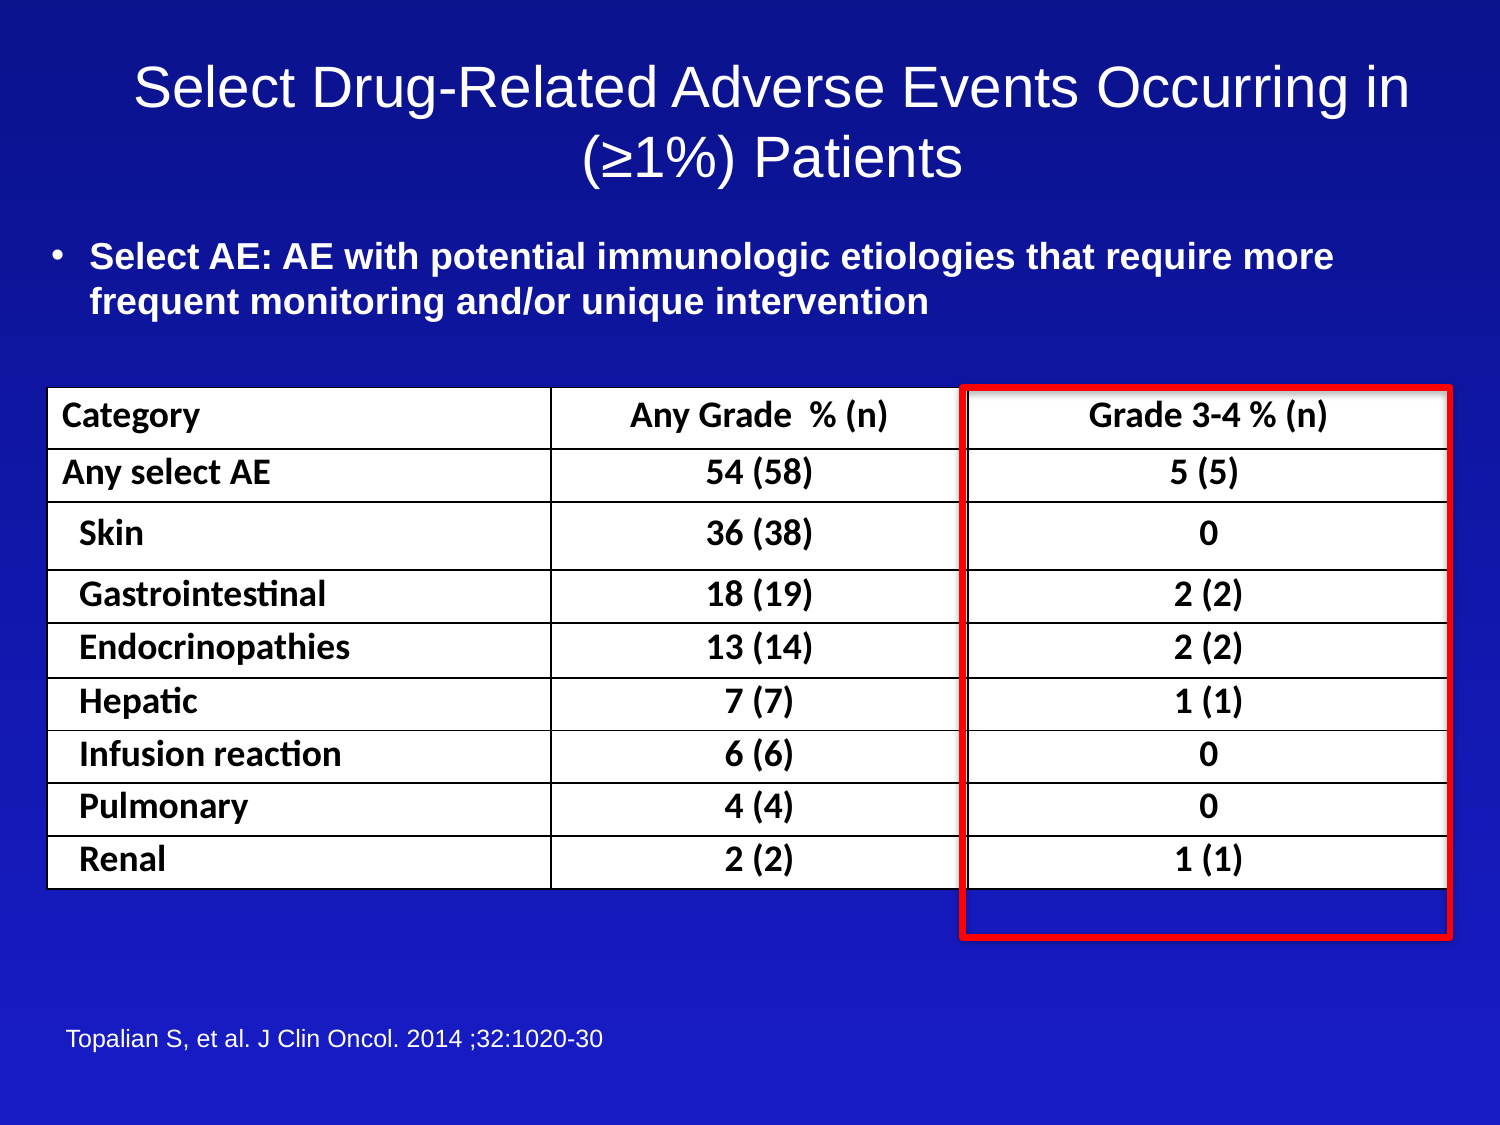

# Select Drug-Related Adverse Events Occurring in (≥1%) Patients
Select AE: AE with potential immunologic etiologies that require more frequent monitoring and/or unique intervention
| Category | Any Grade % (n) | Grade 3-4 % (n) |
| --- | --- | --- |
| Any select AE | 54 (58) | 5 (5) |
| Skin | 36 (38) | 0 |
| Gastrointestinal | 18 (19) | 2 (2) |
| Endocrinopathies | 13 (14) | 2 (2) |
| Hepatic | 7 (7) | 1 (1) |
| Infusion reaction | 6 (6) | 0 |
| Pulmonary | 4 (4) | 0 |
| Renal | 2 (2) | 1 (1) |

Topalian S, et al. J Clin Oncol. 2014 ;32:1020-30